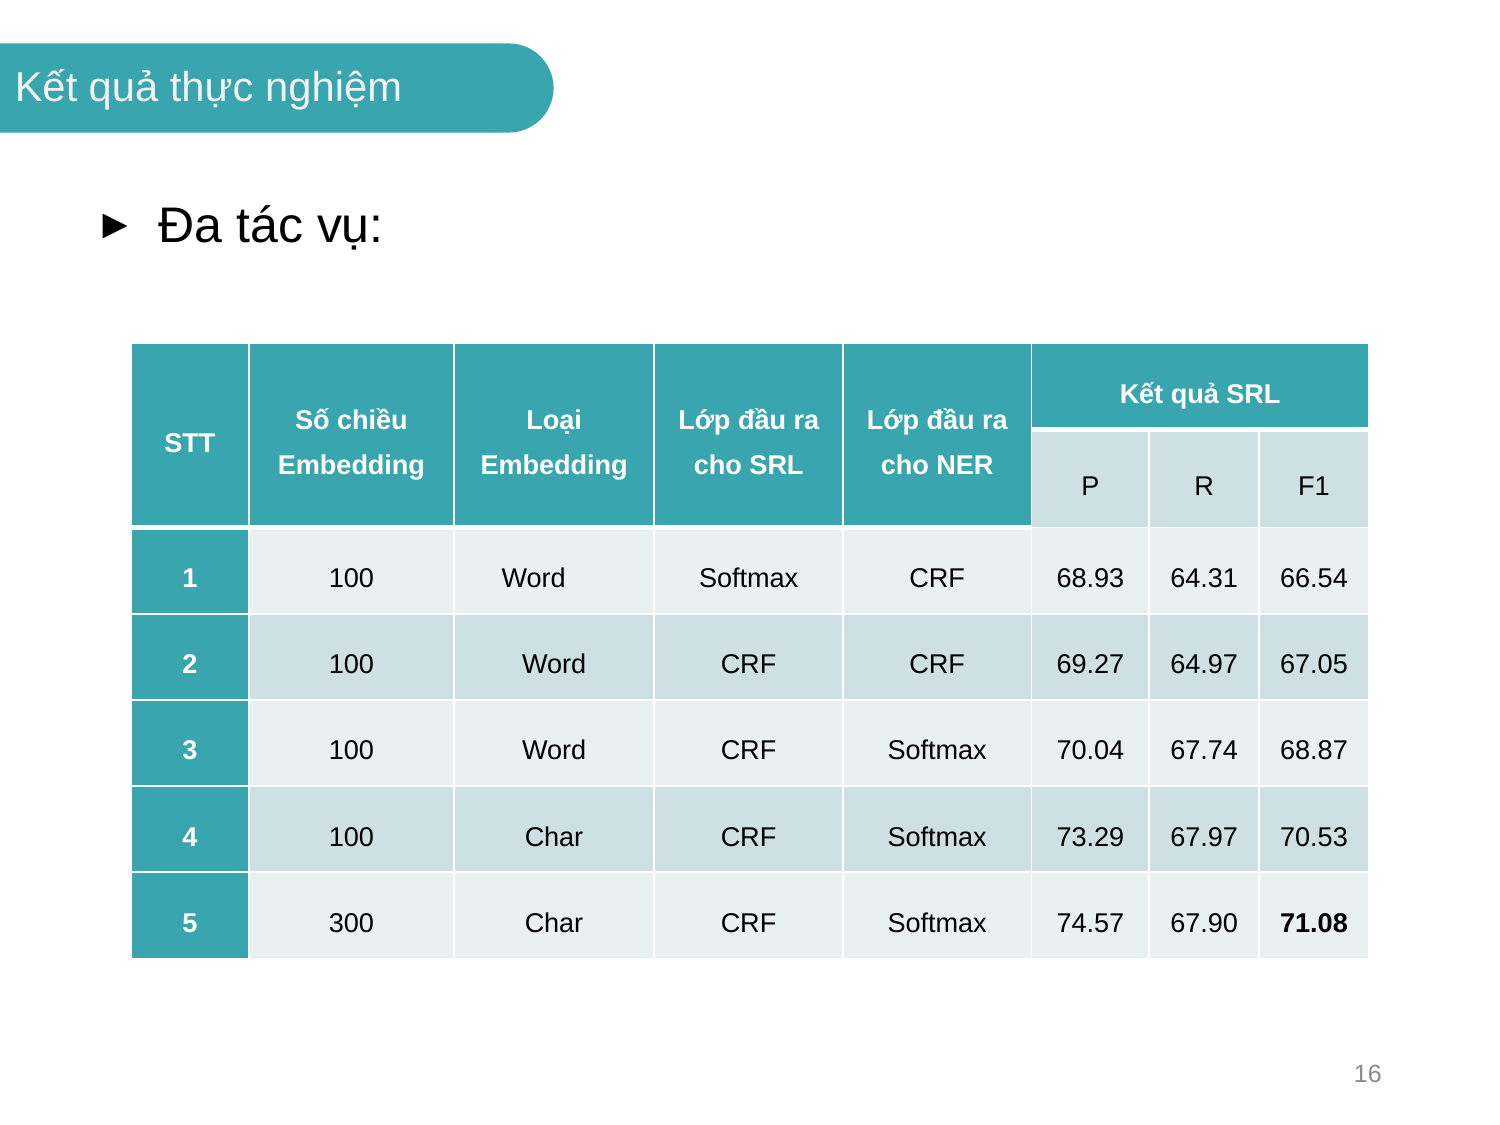

Kết quả thực nghiệm
Đa tác vụ:
| STT | Số chiều Embedding | Loại Embedding | Lớp đầu ra cho SRL | Lớp đầu ra cho NER | Kết quả SRL |  |  |
| --- | --- | --- | --- | --- | --- | --- | --- |
|  |  |  |  |  | P | R | F1 |
| 1 | 100 | Word | Softmax | CRF | 68.93 | 64.31 | 66.54 |
| 2 | 100 | Word | CRF | CRF | 69.27 | 64.97 | 67.05 |
| 3 | 100 | Word | CRF | Softmax | 70.04 | 67.74 | 68.87 |
| 4 | 100 | Char | CRF | Softmax | 73.29 | 67.97 | 70.53 |
| 5 | 300 | Char | CRF | Softmax | 74.57 | 67.90 | 71.08 |
16